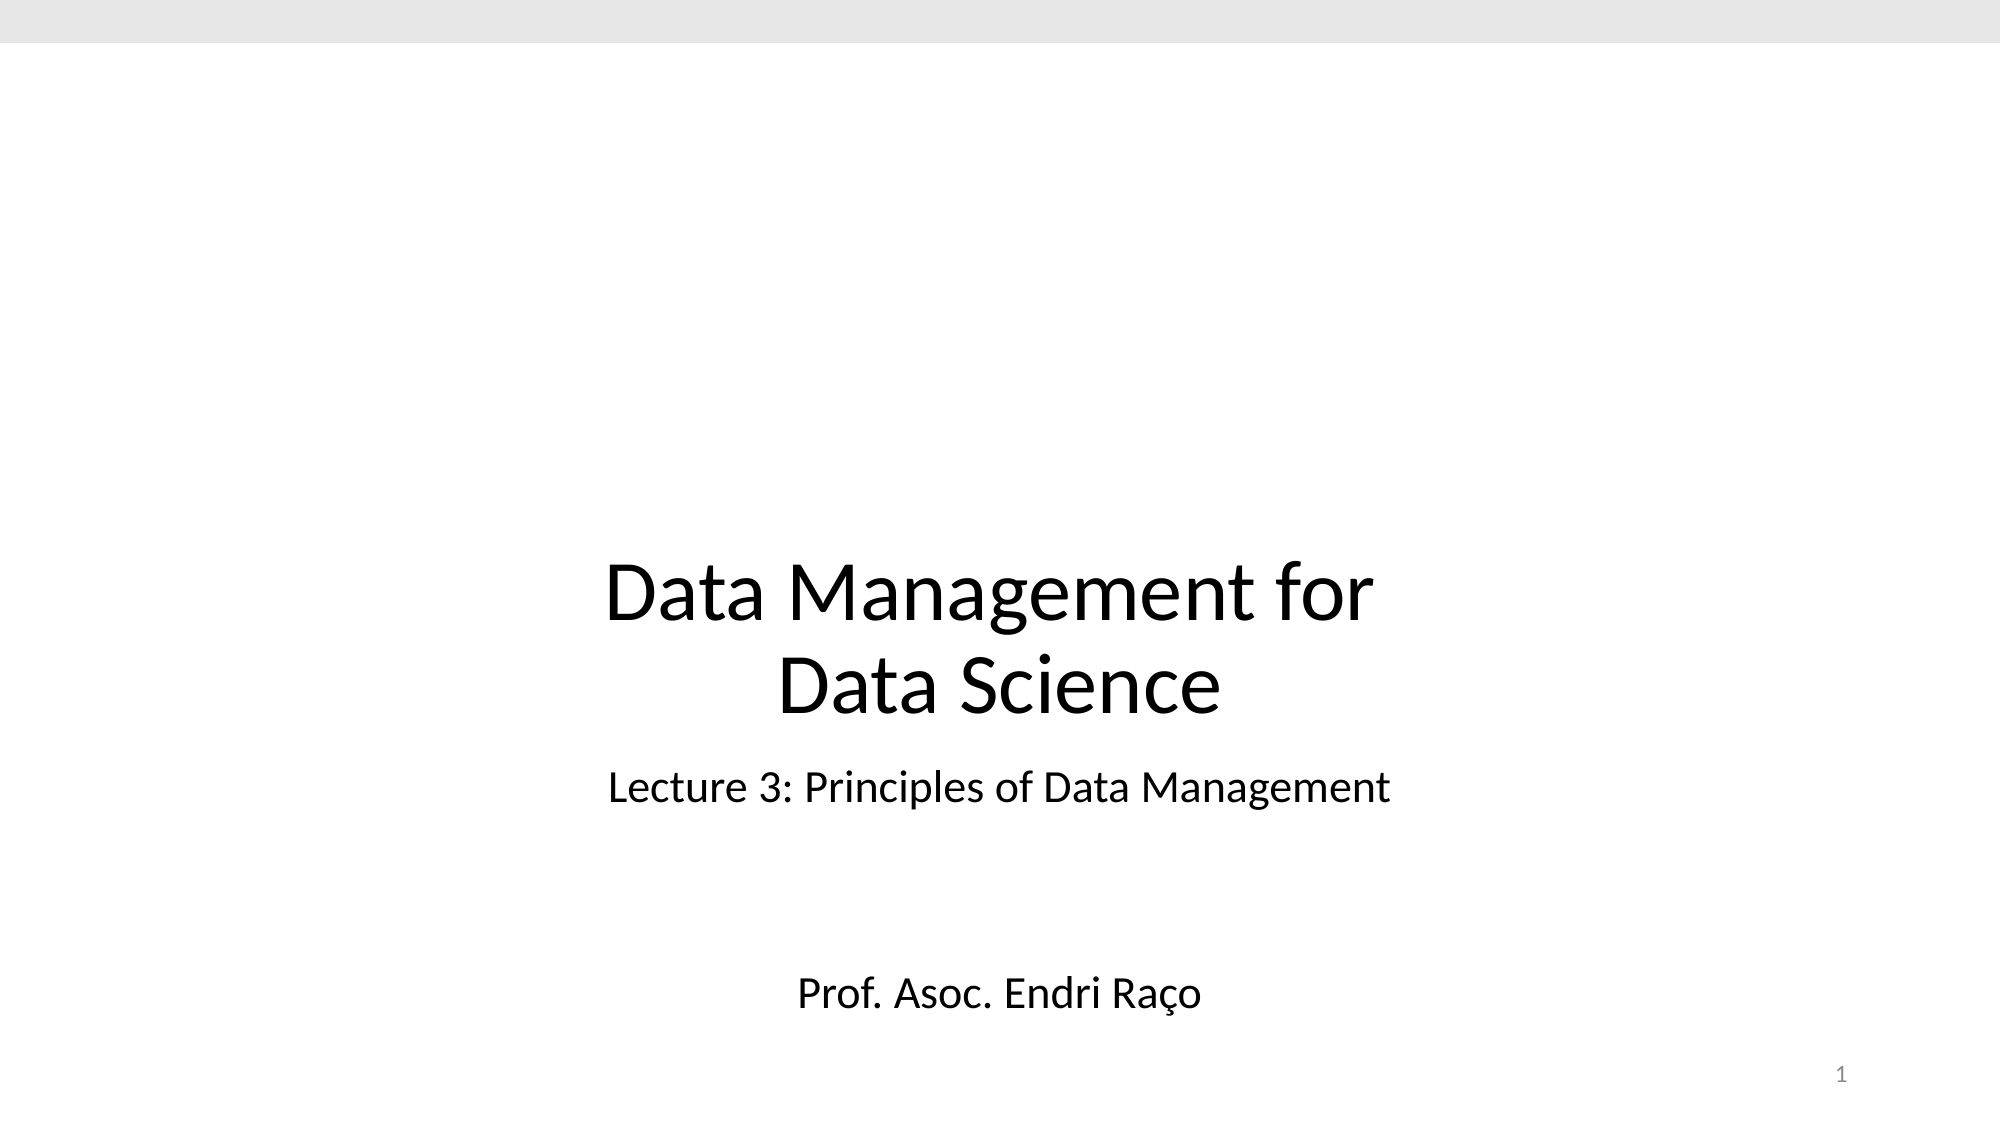

# Data Management for Data Science
Lecture 3: Principles of Data Management

Prof. Asoc. Endri Raço
1